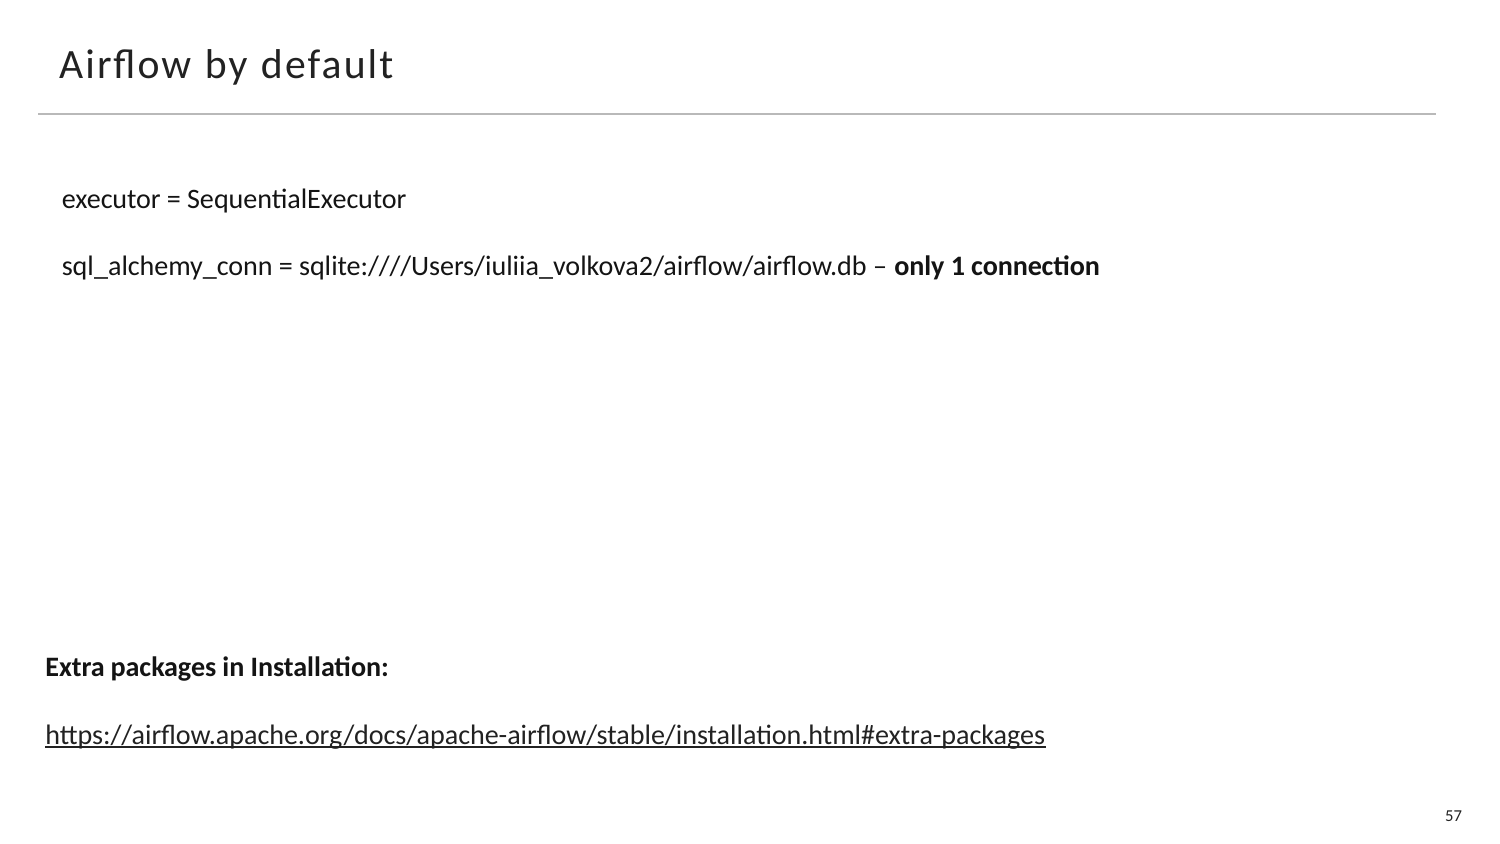

# Airflow by default
executor = SequentialExecutor

sql_alchemy_conn = sqlite:////Users/iuliia_volkova2/airflow/airflow.db – only 1 connection
Extra packages in Installation:
https://airflow.apache.org/docs/apache-airflow/stable/installation.html#extra-packages
57